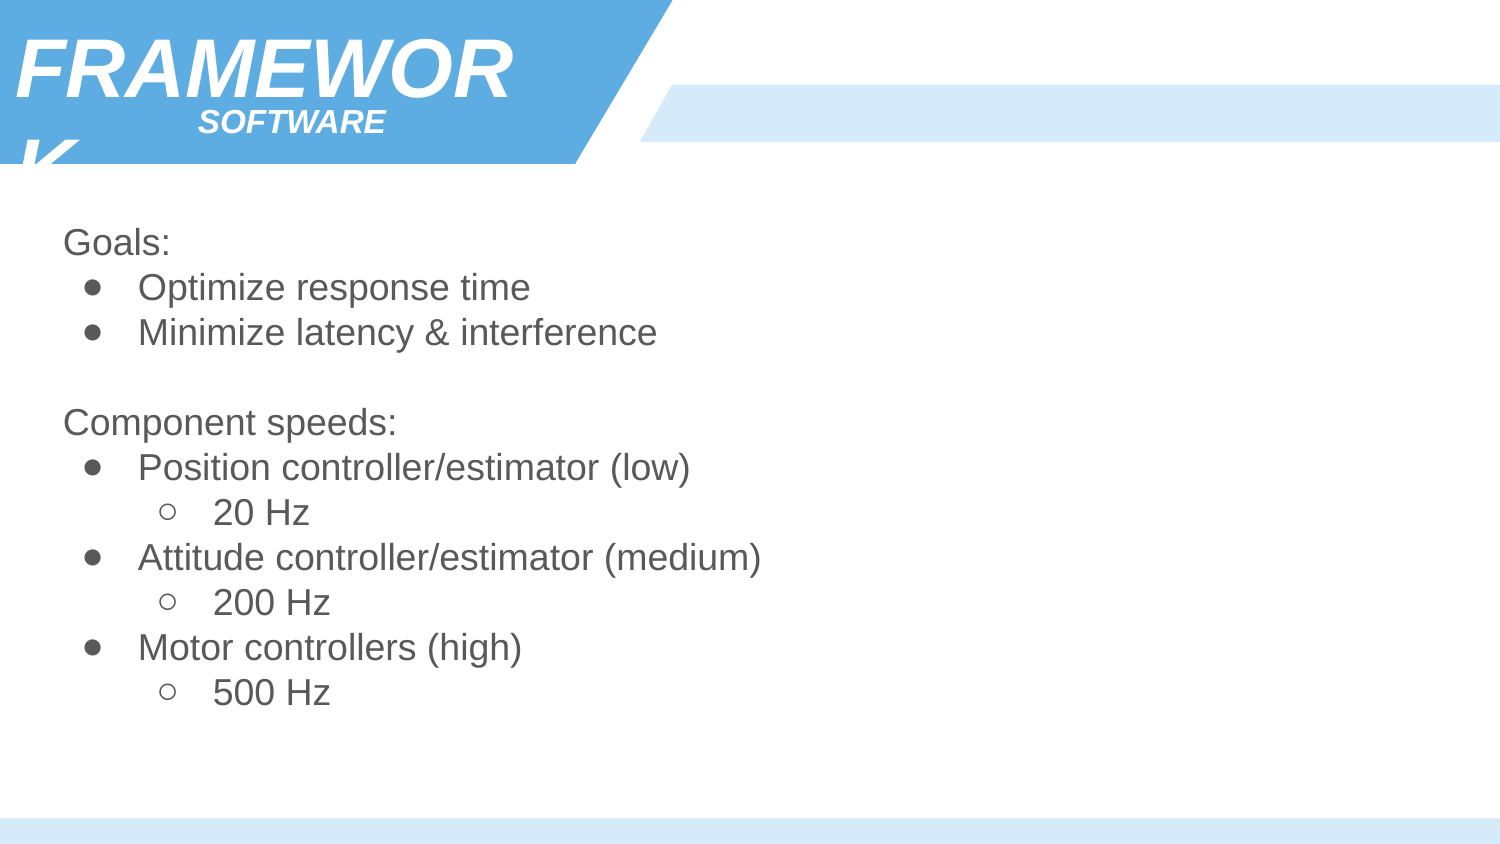

FRAMEWORK

SOFTWARE

Goals:
Optimize response time
Minimize latency & interference

Component speeds:
Position controller/estimator (low)
20 Hz
Attitude controller/estimator (medium)
200 Hz
Motor controllers (high)
500 Hz